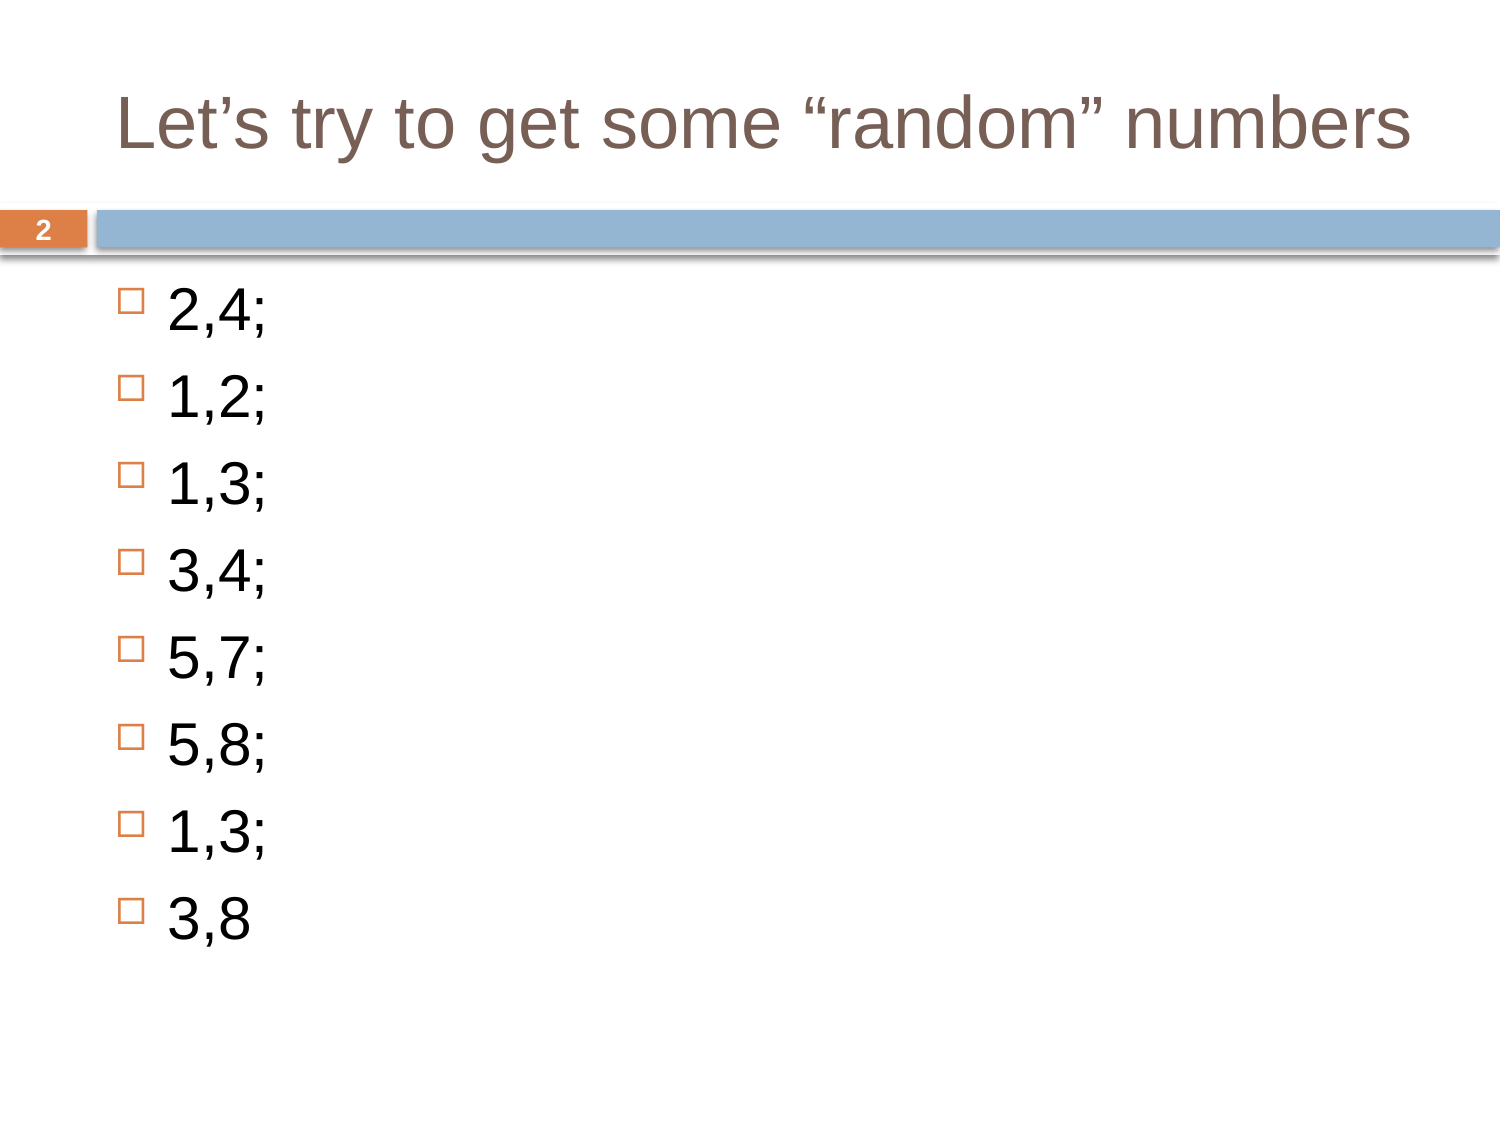

# Let’s try to get some “random” numbers
2
2,4;
1,2;
1,3;
3,4;
5,7;
5,8;
1,3;
3,8